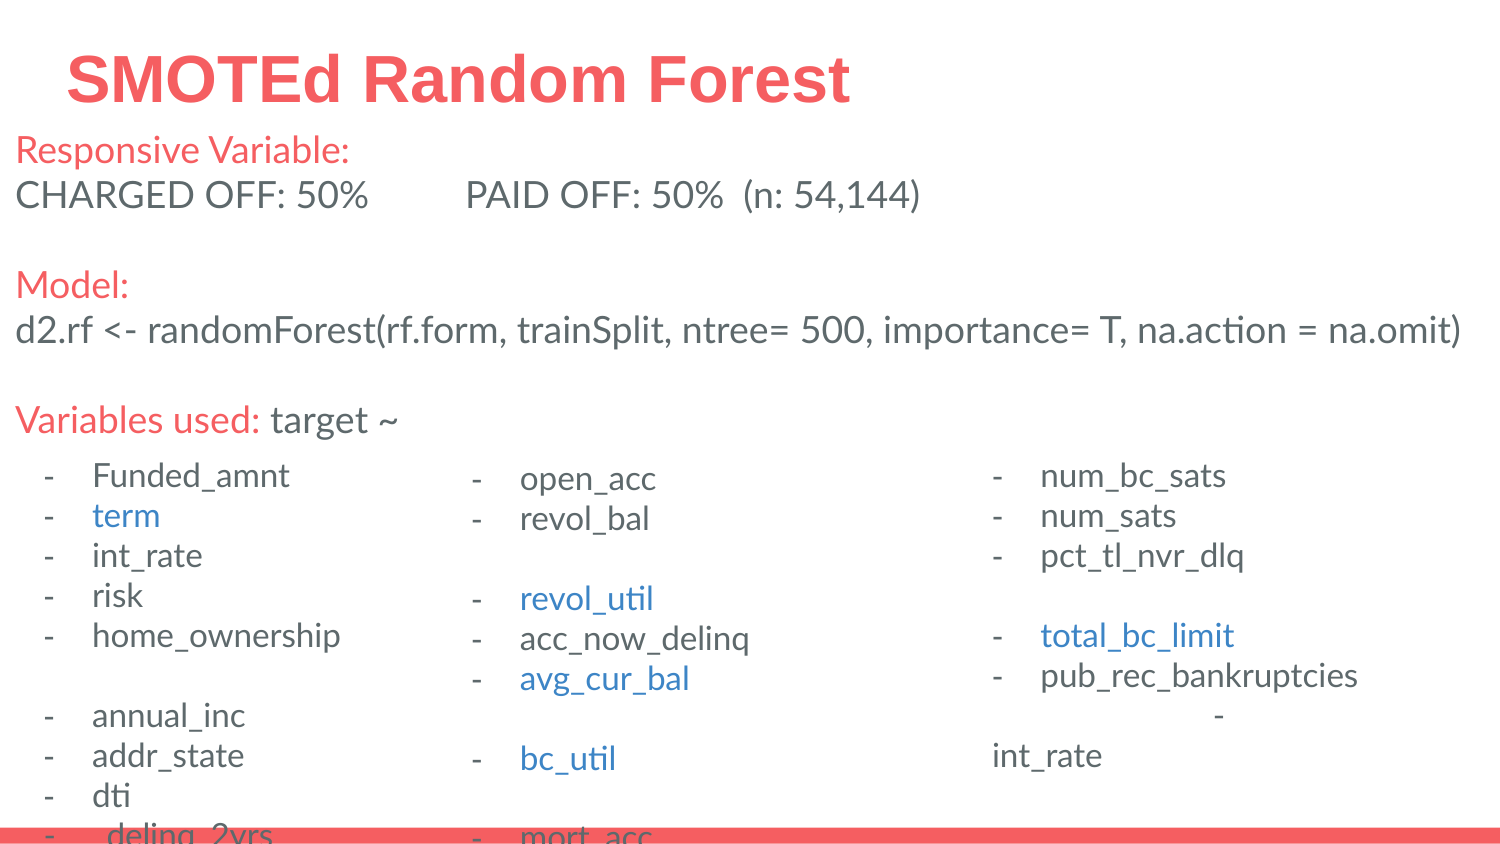

# SMOTEd Random Forest
Responsive Variable:
CHARGED OFF: 50%	PAID OFF: 50%  (n: 54,144)

Model:
d2.rf <- randomForest(rf.form, trainSplit, ntree= 500, importance= T, na.action = na.omit)

Variables used: target ~

-          Funded_amnt
-          term
-          int_rate
-          risk
-          home_ownership
-          annual_inc
-          addr_state
-          dti
-      delinq_2yrs

-          num_bc_sats
-          num_sats
-          pct_tl_nvr_dlq
-          total_bc_limit
-          pub_rec_bankruptcies                           -      int_rate

-          open_acc
-          revol_bal
-          revol_util
-          acc_now_delinq
-          avg_cur_bal
-          bc_util
-          mort_acc
-          mths_since_recent_bc
-      num_actv_bc_tl